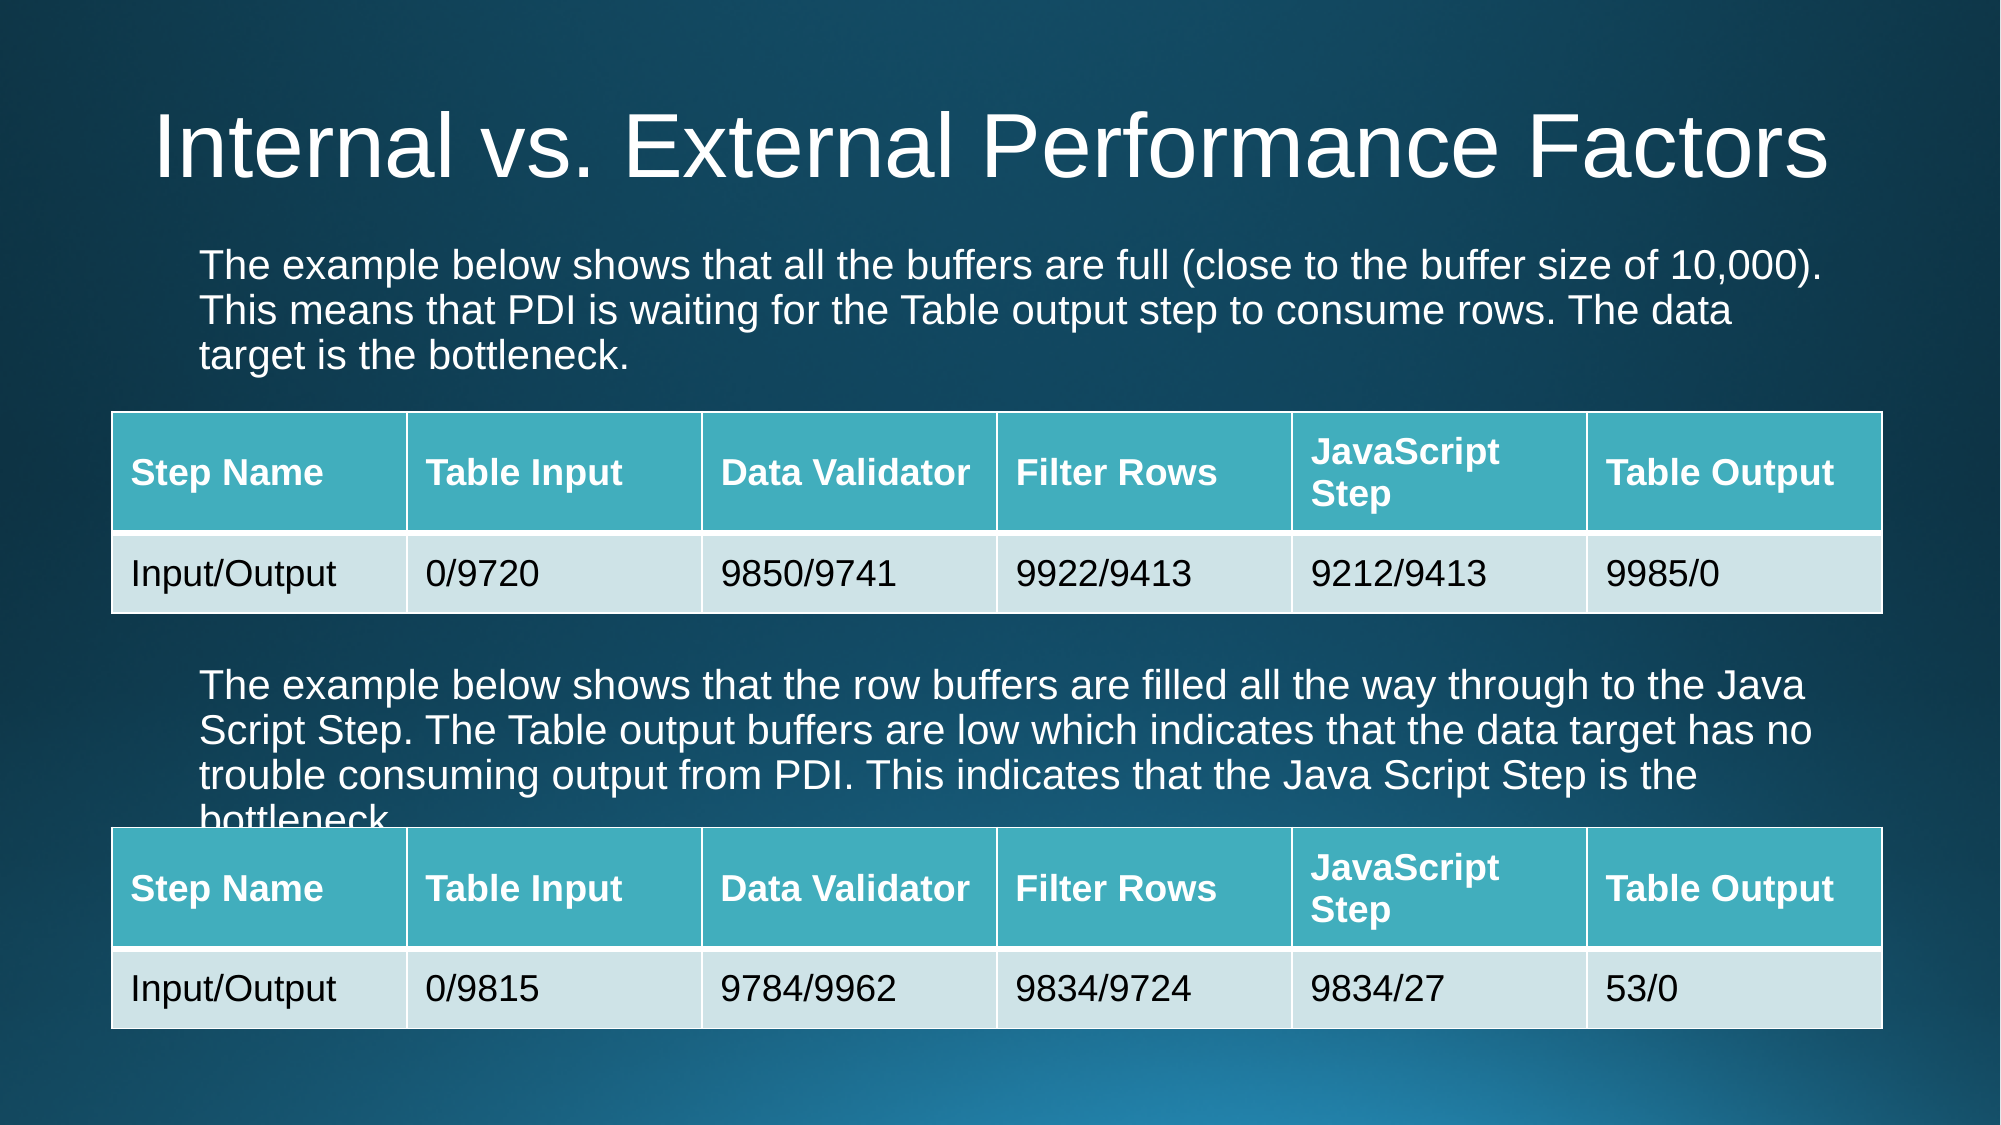

# Internal vs. External Performance Factors
The example below shows that all the buffers are full (close to the buffer size of 10,000). This means that PDI is waiting for the Table output step to consume rows. The data target is the bottleneck.

The example below shows that the row buffers are filled all the way through to the Java Script Step. The Table output buffers are low which indicates that the data target has no trouble consuming output from PDI. This indicates that the Java Script Step is the bottleneck.

| Step Name | Table Input | Data Validator | Filter Rows | JavaScript Step | Table Output |
| --- | --- | --- | --- | --- | --- |
| Input/Output | 0/9720 | 9850/9741 | 9922/9413 | 9212/9413 | 9985/0 |
| Step Name | Table Input | Data Validator | Filter Rows | JavaScript Step | Table Output |
| --- | --- | --- | --- | --- | --- |
| Input/Output | 0/9815 | 9784/9962 | 9834/9724 | 9834/27 | 53/0 |